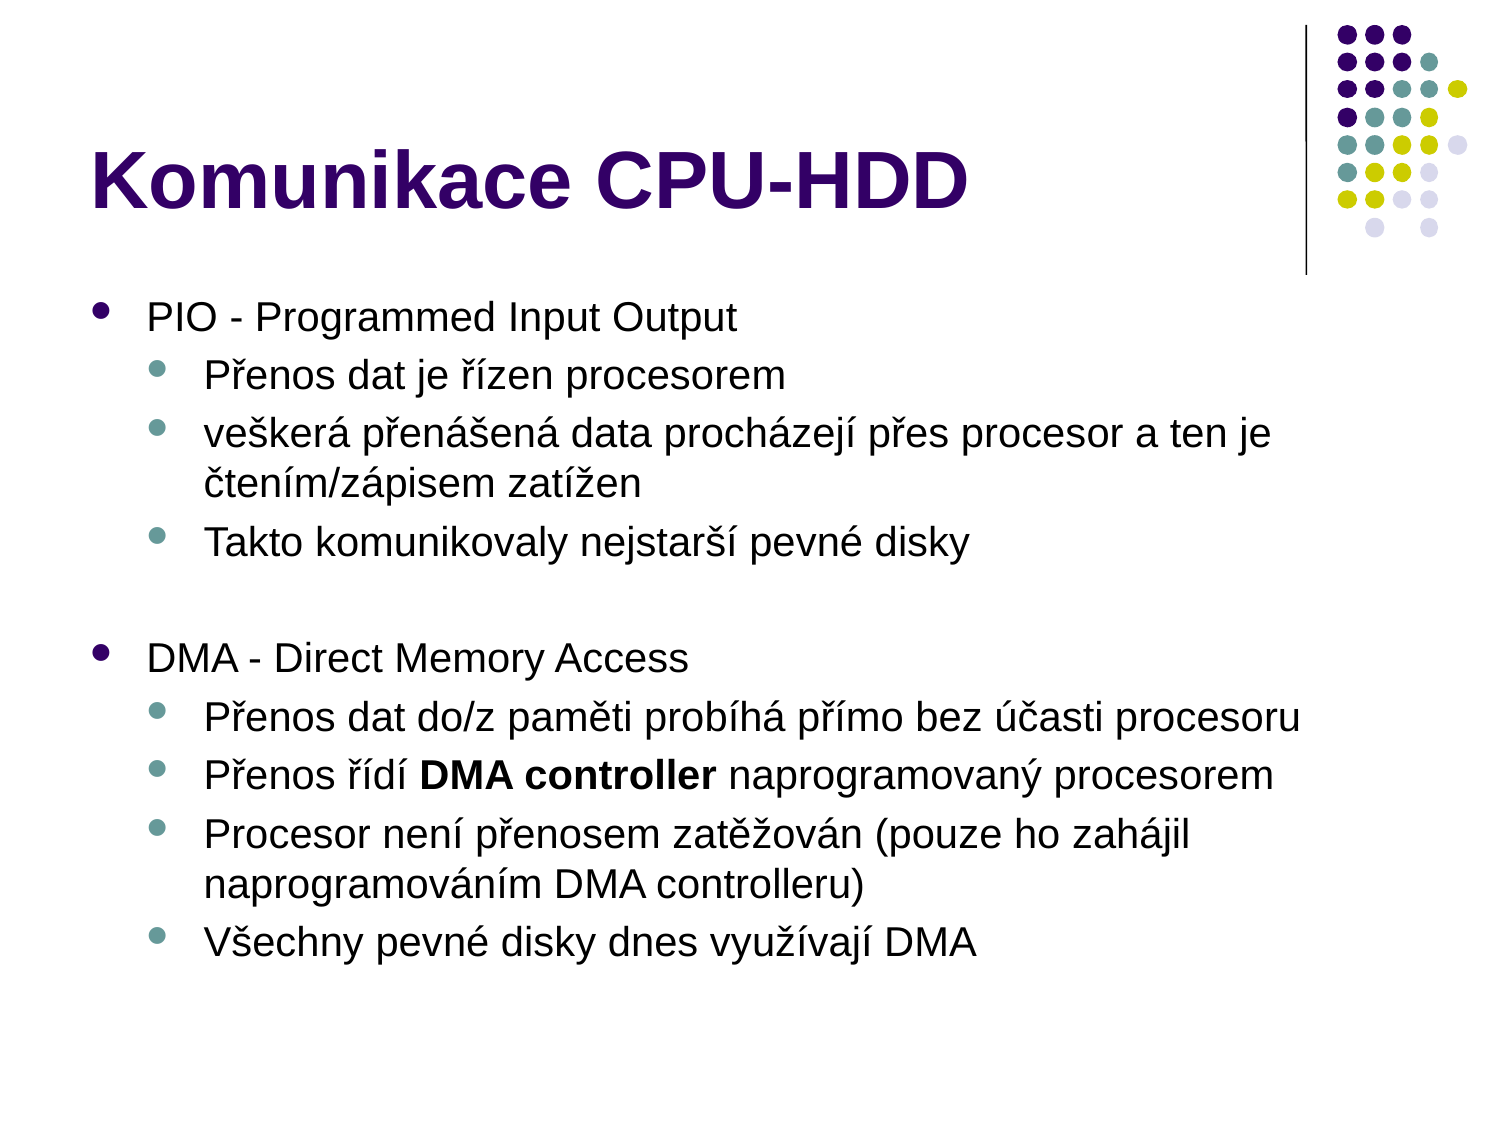

# Komunikace CPU-HDD
PIO - Programmed Input Output
Přenos dat je řízen procesorem
veškerá přenášená data procházejí přes procesor a ten je čtením/zápisem zatížen
Takto komunikovaly nejstarší pevné disky

DMA - Direct Memory Access
Přenos dat do/z paměti probíhá přímo bez účasti procesoru
Přenos řídí DMA controller naprogramovaný procesorem
Procesor není přenosem zatěžován (pouze ho zahájil naprogramováním DMA controlleru)
Všechny pevné disky dnes využívají DMA